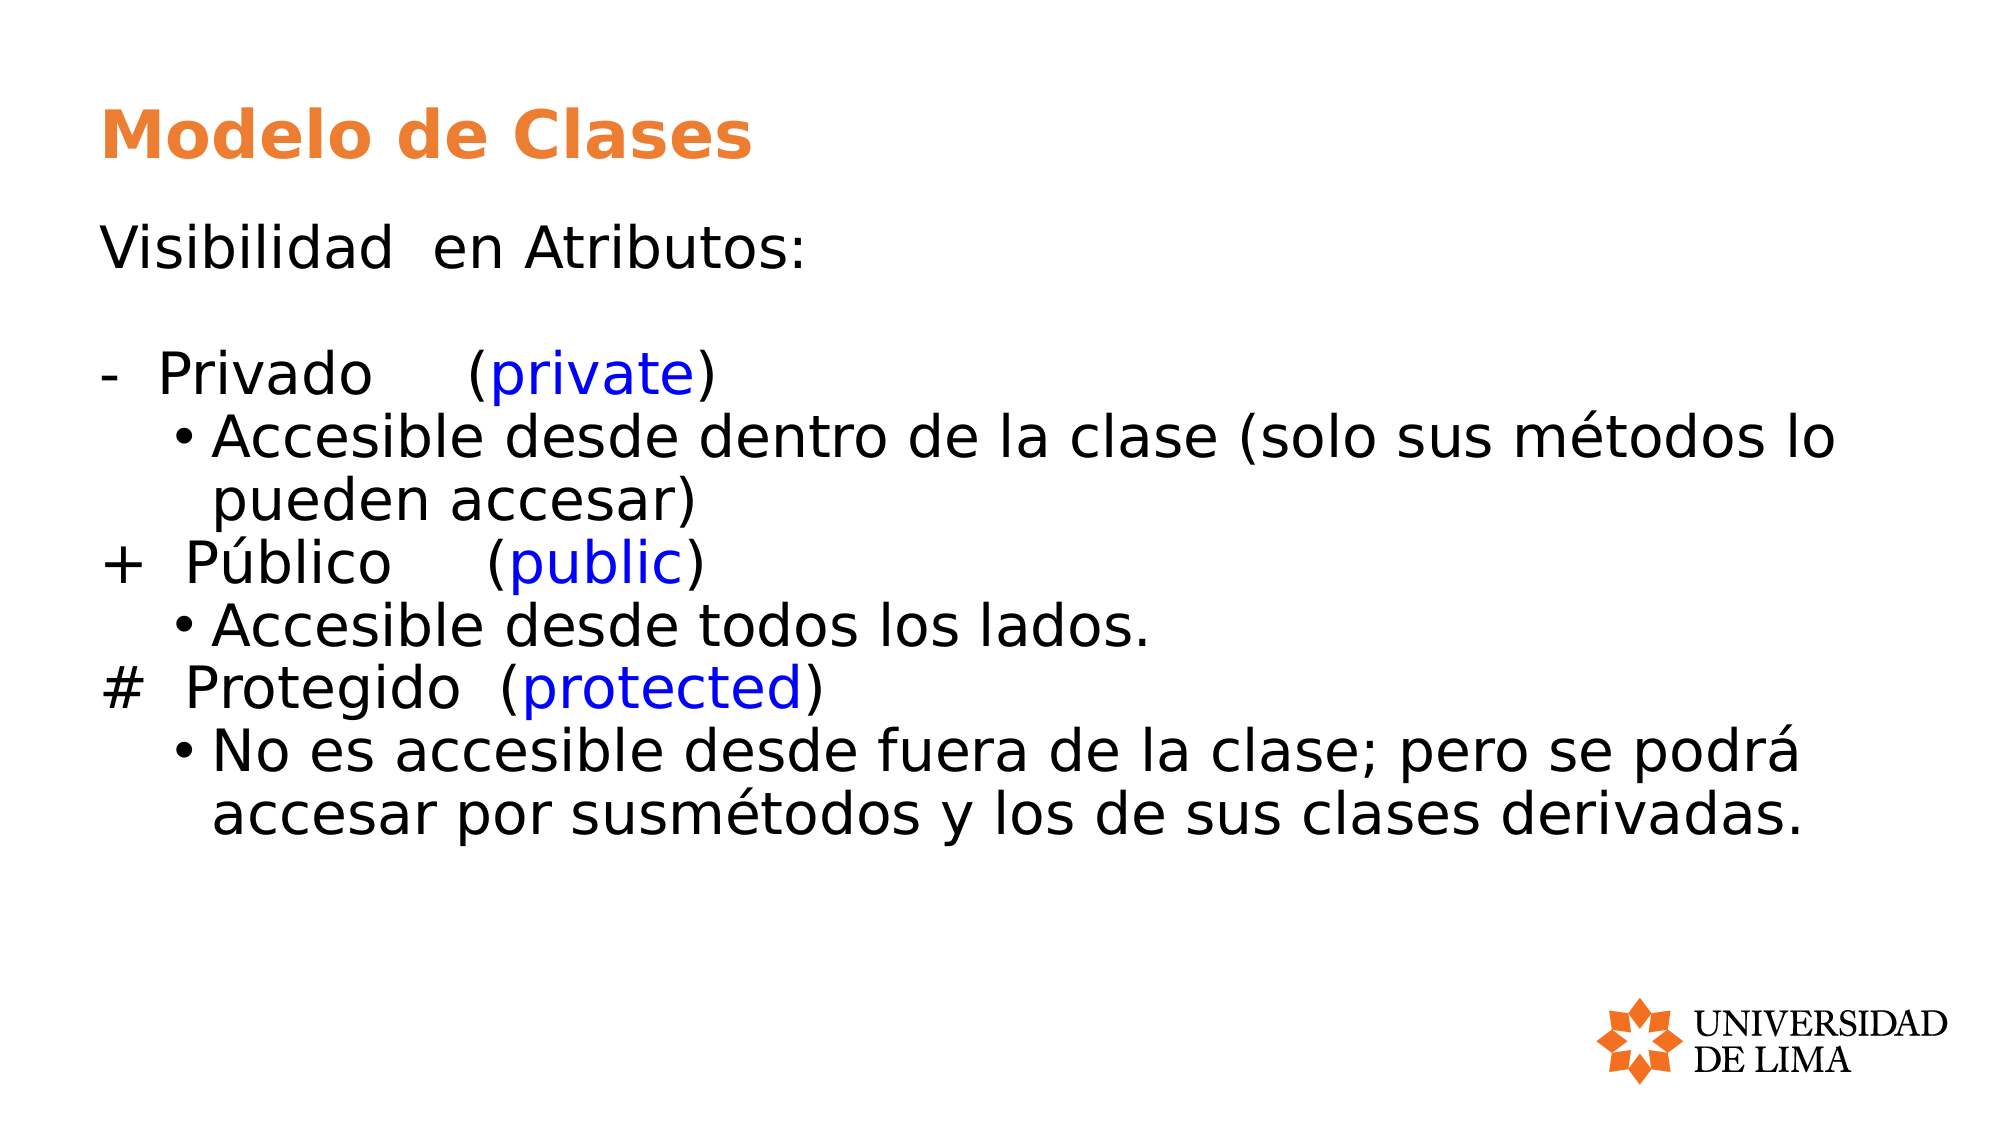

# Modelo de Clases
Visibilidad  en Atributos:

-  Privado     (private)
Accesible desde dentro de la clase (solo sus métodos lo pueden accesar)
+  Público     (public)
Accesible desde todos los lados.
#  Protegido  (protected)
No es accesible desde fuera de la clase; pero se podrá accesar por susmétodos y los de sus clases derivadas.